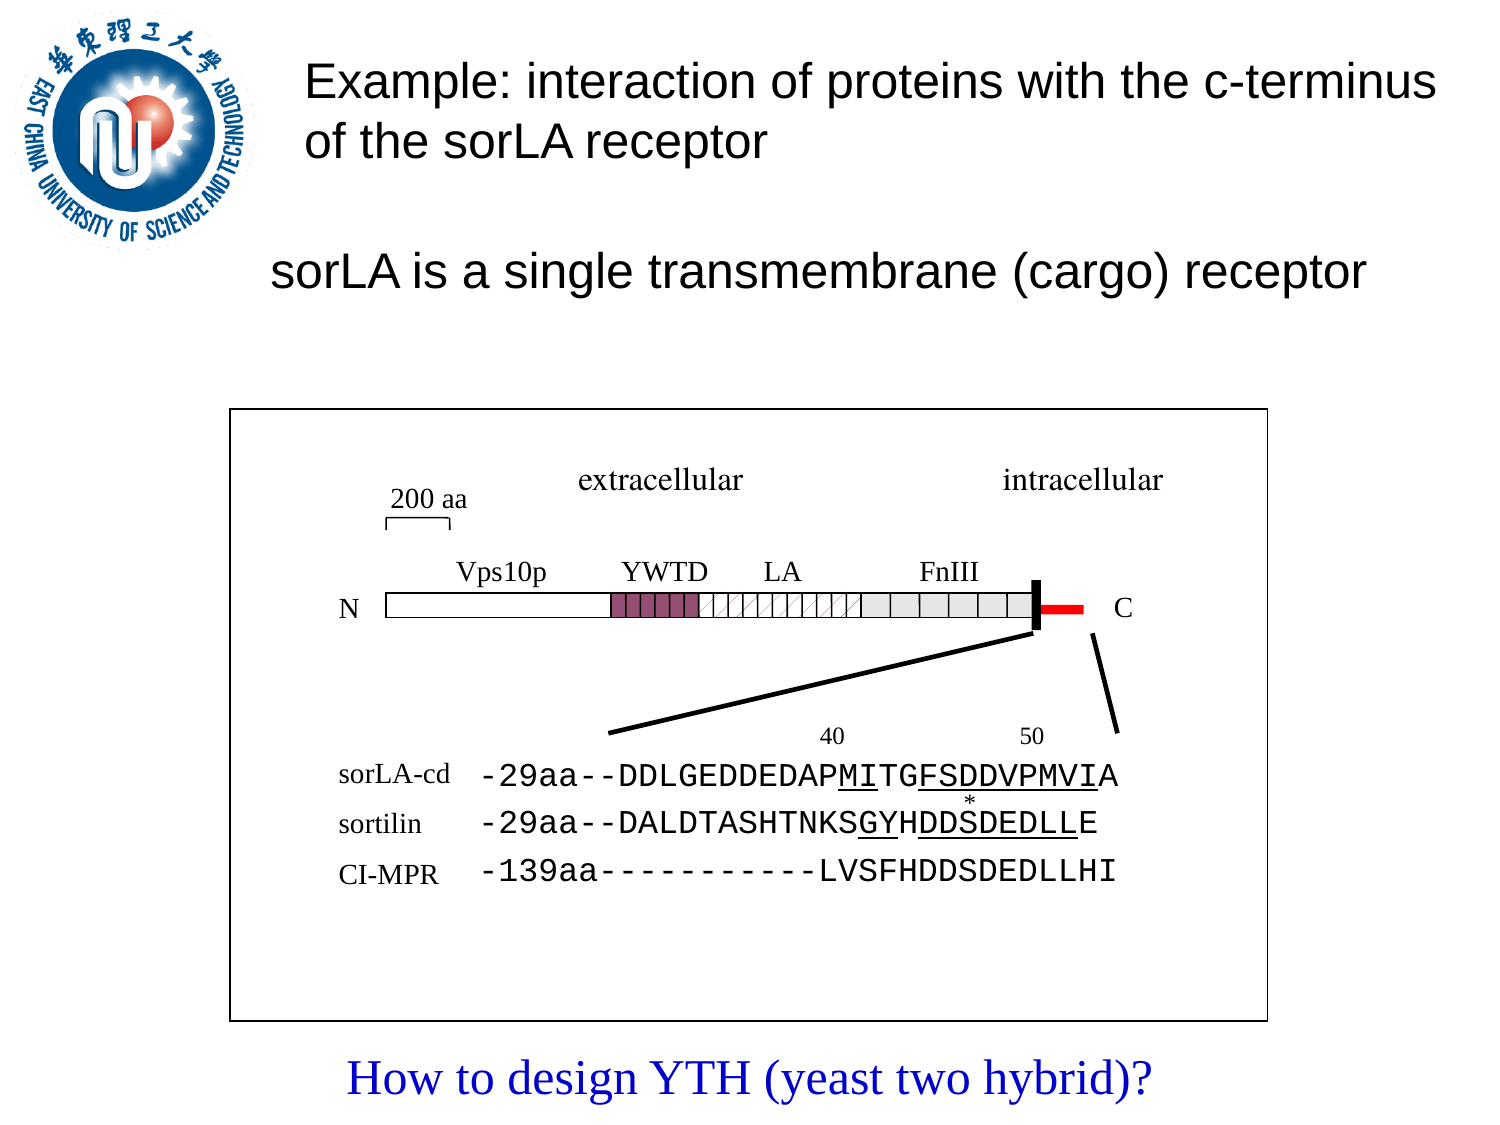

Example: interaction of proteins with the c-terminus of the sorLA receptor
sorLA is a single transmembrane (cargo) receptor

extracellular
intracellular
200 aa

Vps10p
YWTD
LA
FnIII

C
N

 40                            50
sorLA-cd
sortilin
CI-MPR
-29aa--DDLGEDDEDAPMITGFSDDVPMVIA
-29aa--DALDTASHTNKSGYHDDSDEDLLE
-139aa-----------LVSFHDDSDEDLLHI
*
How to design YTH (yeast two hybrid)?